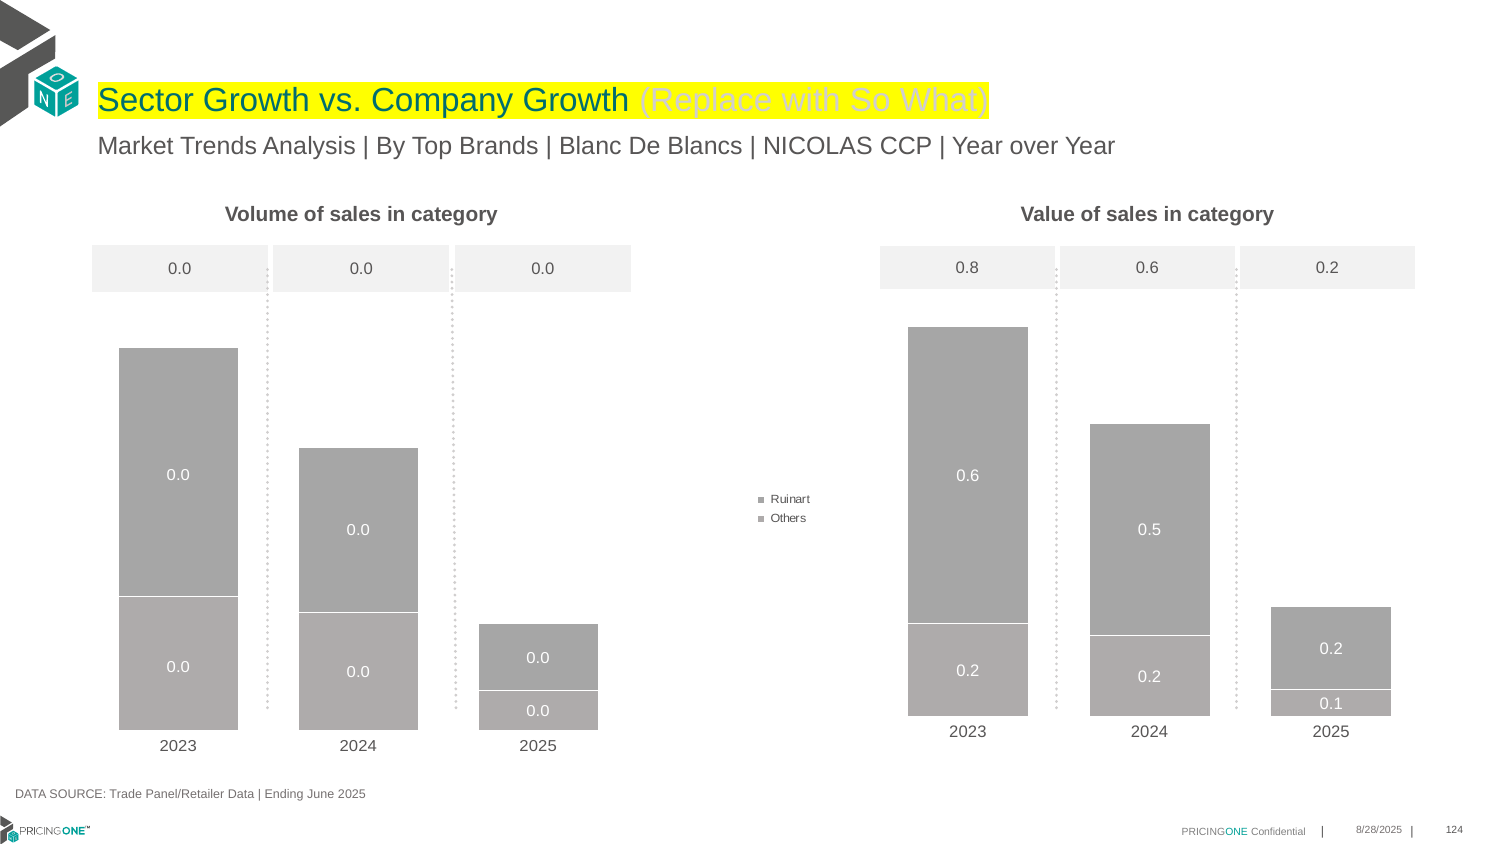

# Sector Growth vs. Company Growth (Replace with So What)
Market Trends Analysis | By Top Brands | Blanc De Blancs | NICOLAS CCP | Year over Year
| Value of sales in category |  |  |
| --- | --- | --- |
| 0.8 | 0.6 | 0.2 |
| Volume of sales in category |  |  |
| --- | --- | --- |
| 0.0 | 0.0 | 0.0 |

### Chart

| Category | Others | Ruinart |
|---|---|---|
| 2023 | 0.198449 | 0.638856 |
| 2024 | 0.173578 | 0.45486 |
| 2025 | 0.056498 | 0.179792 |

### Chart

| Category | Others | Ruinart |
|---|---|---|
| 2023 | 0.002795 | 0.005154 |
| 2024 | 0.00246 | 0.003422 |
| 2025 | 0.000832 | 0.00139 |
DATA SOURCE: Trade Panel/Retailer Data | Ending June 2025

8/28/2025
124